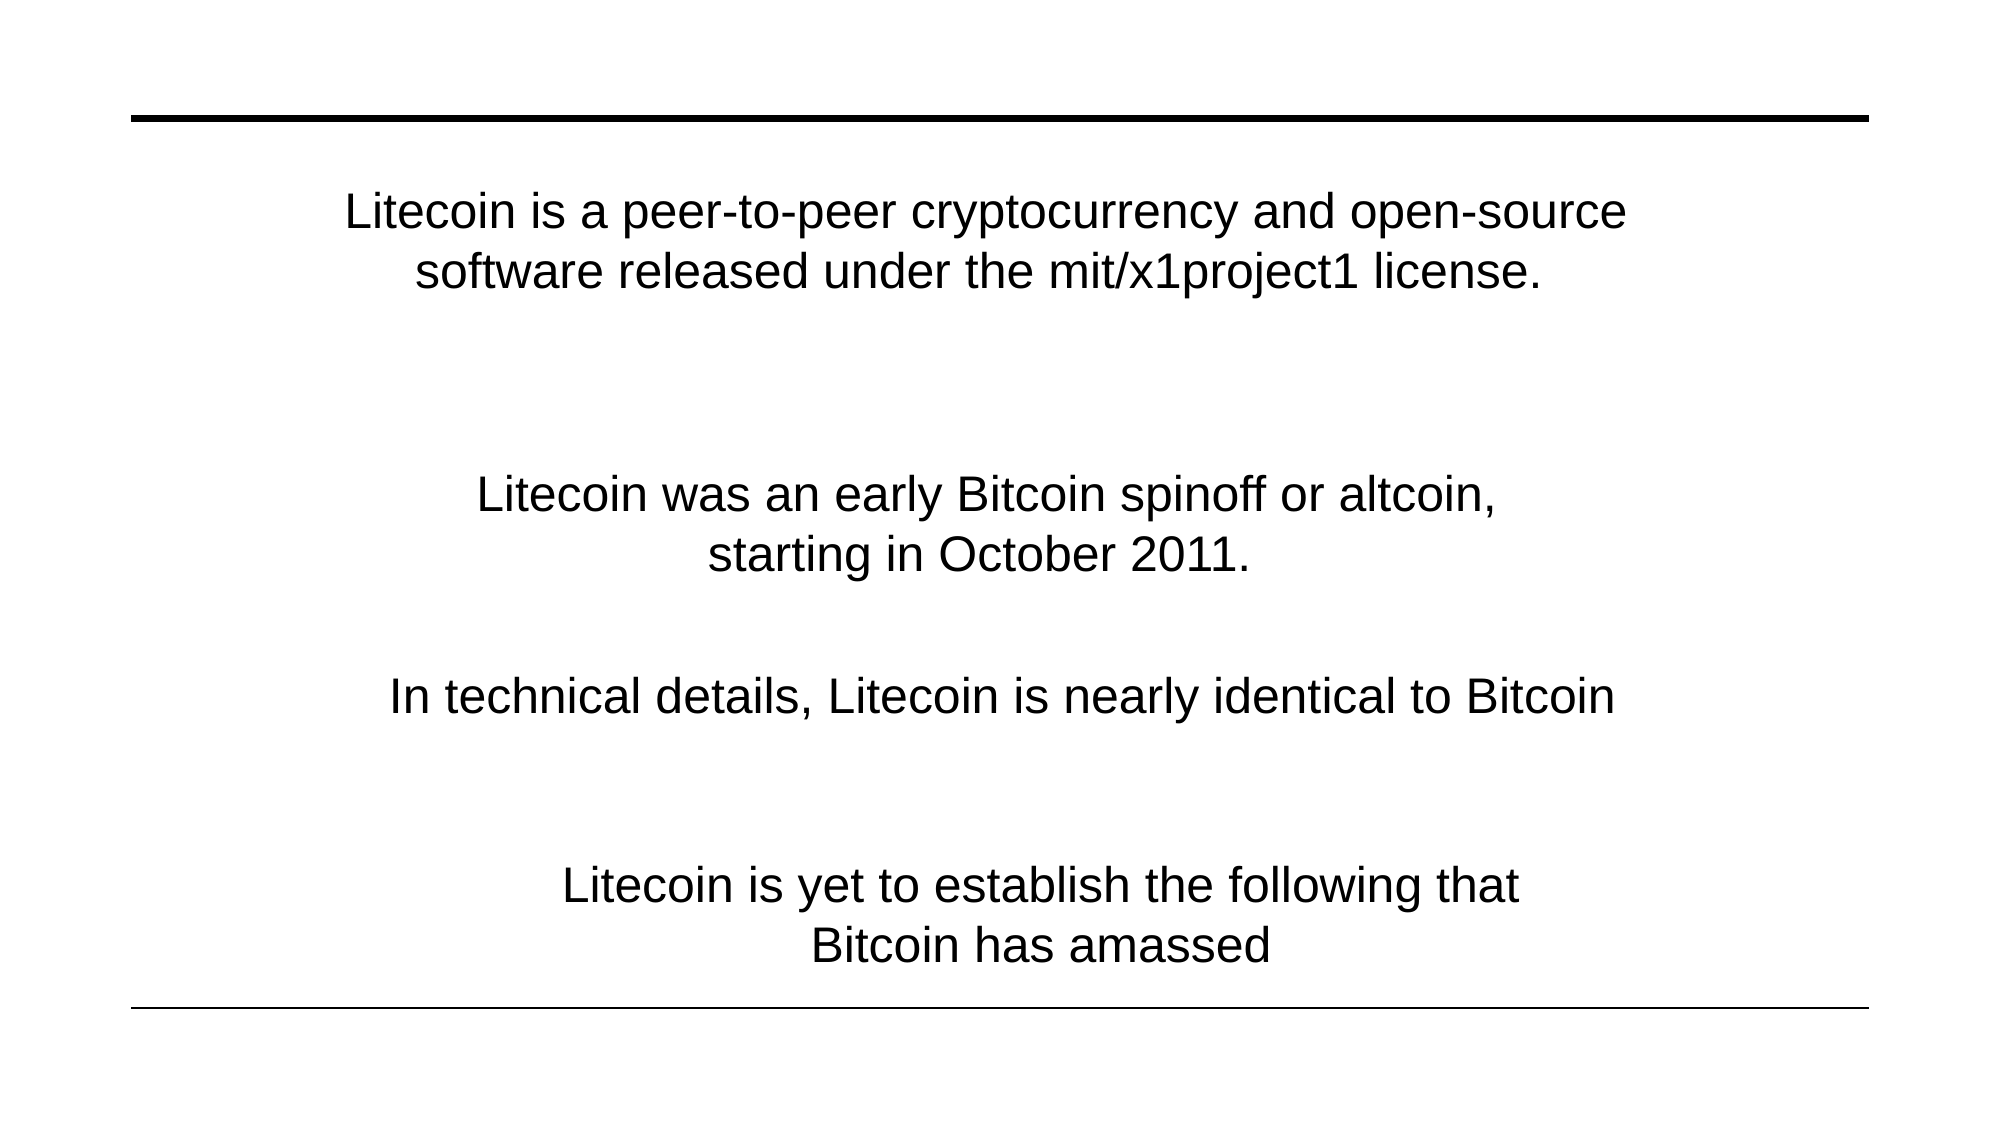

Litecoin is a peer-to-peer cryptocurrency and open-source software released under the mit/x1project1 license.
Litecoin was an early Bitcoin spinoff or altcoin, starting in October 2011.
In technical details, Litecoin is nearly identical to Bitcoin
Litecoin is yet to establish the following that Bitcoin has amassed